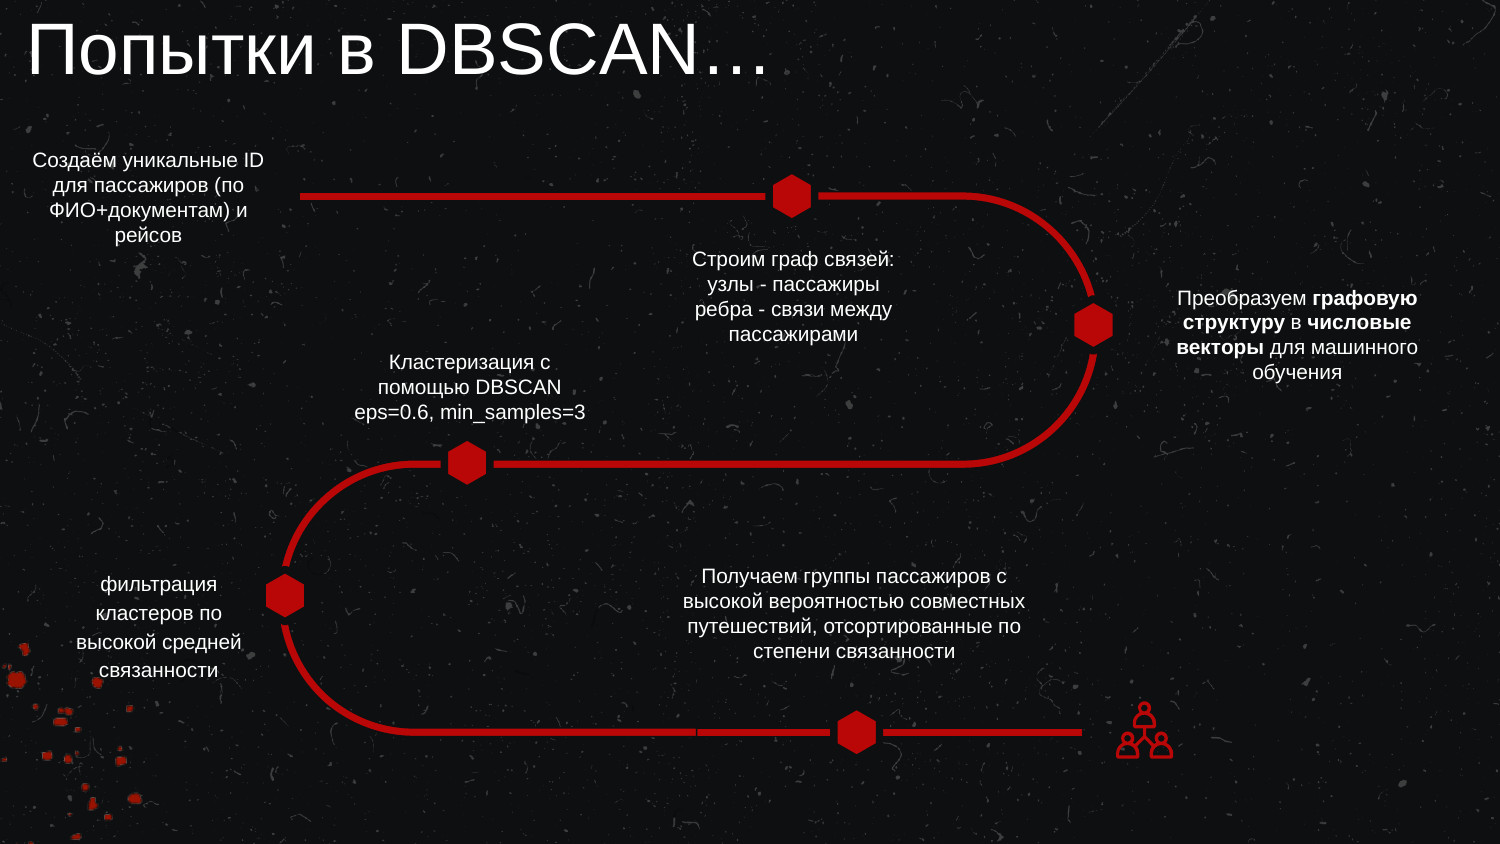

# Попытки в DBSCAN…
Создаём уникальные ID для пассажиров (по ФИО+документам) и рейсов

Строим граф связей:
узлы - пассажиры
ребра - связи между пассажирами
Преобразуем графовую структуру в числовые векторы для машинного обучения

Кластеризация с помощью DBSCAN
eps=0.6, min_samples=3

Получаем группы пассажиров с высокой вероятностью совместных путешествий, отсортированные по степени связанности
фильтрация кластеров по высокой средней связанности